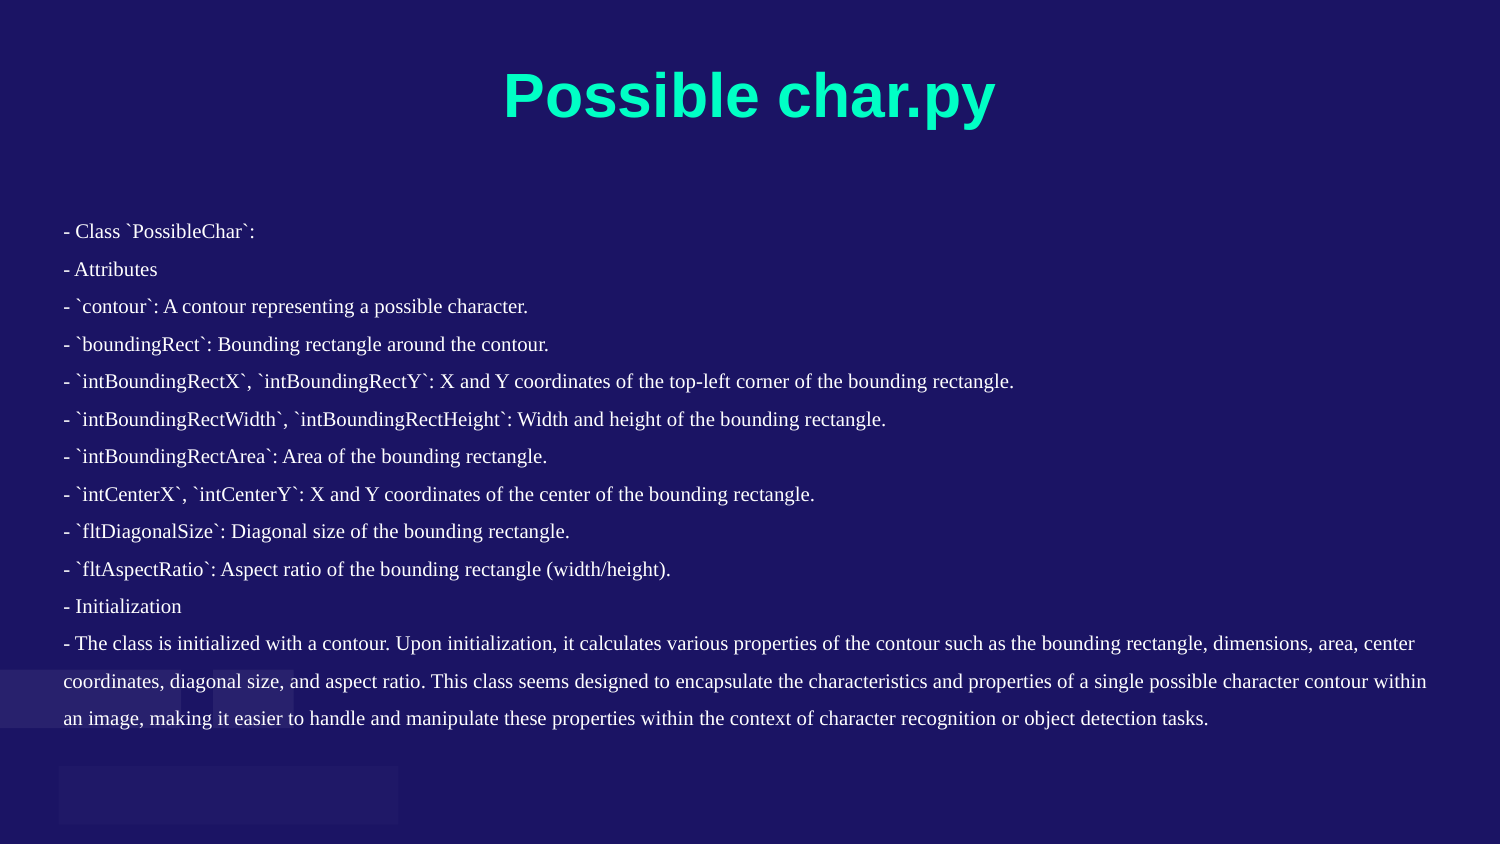

# Possible char.py
- Class `PossibleChar`:
- Attributes
- `contour`: A contour representing a possible character.
- `boundingRect`: Bounding rectangle around the contour.
- `intBoundingRectX`, `intBoundingRectY`: X and Y coordinates of the top-left corner of the bounding rectangle.
- `intBoundingRectWidth`, `intBoundingRectHeight`: Width and height of the bounding rectangle.
- `intBoundingRectArea`: Area of the bounding rectangle.
- `intCenterX`, `intCenterY`: X and Y coordinates of the center of the bounding rectangle.
- `fltDiagonalSize`: Diagonal size of the bounding rectangle.
- `fltAspectRatio`: Aspect ratio of the bounding rectangle (width/height).
- Initialization
- The class is initialized with a contour. Upon initialization, it calculates various properties of the contour such as the bounding rectangle, dimensions, area, center
coordinates, diagonal size, and aspect ratio. This class seems designed to encapsulate the characteristics and properties of a single possible character contour within an image, making it easier to handle and manipulate these properties within the context of character recognition or object detection tasks.